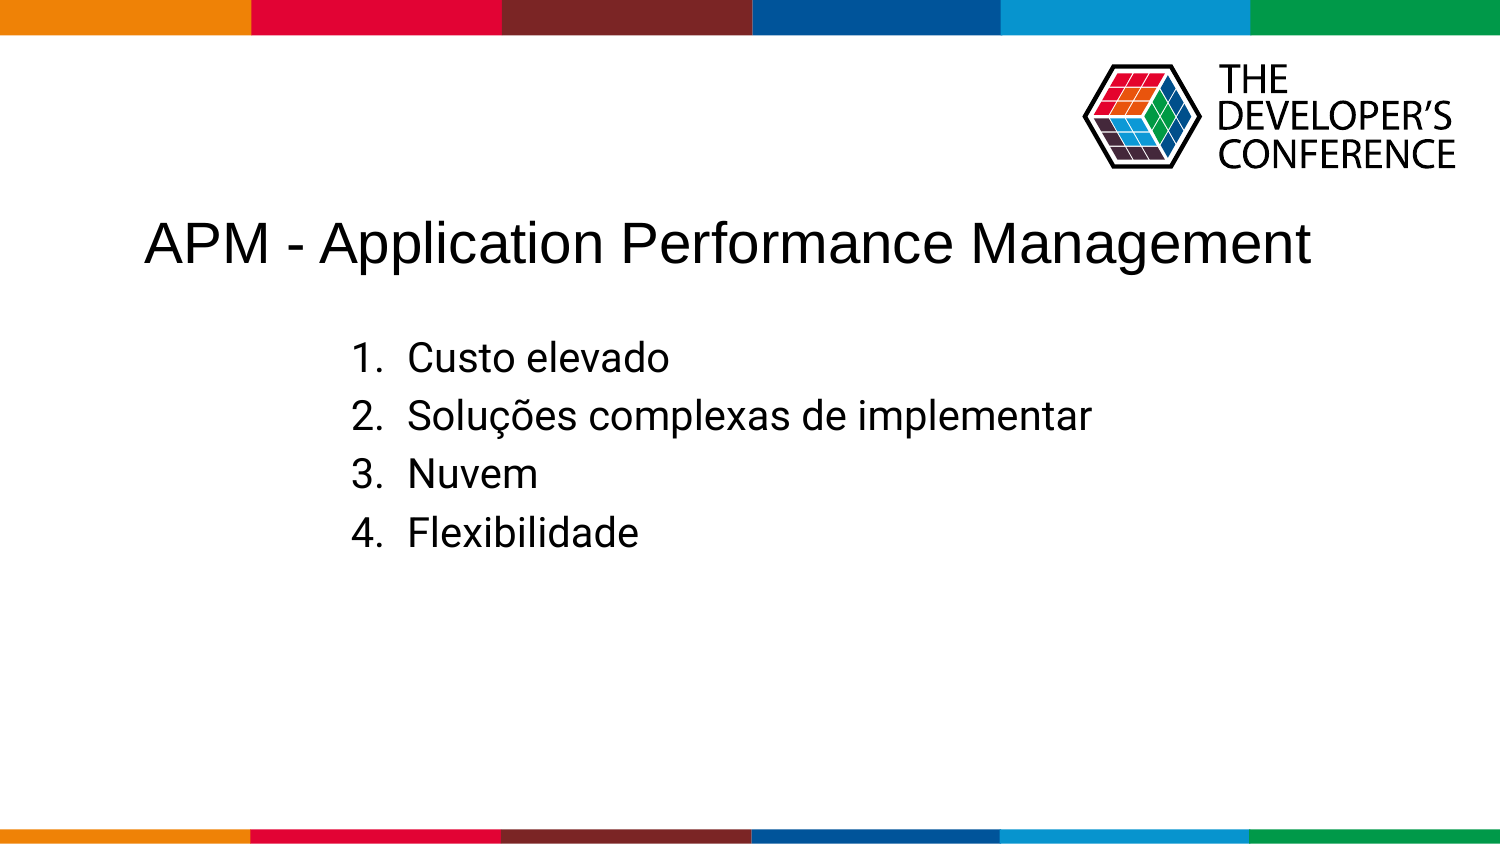

APM - Application Performance Management
Custo elevado
Soluções complexas de implementar
Nuvem
Flexibilidade